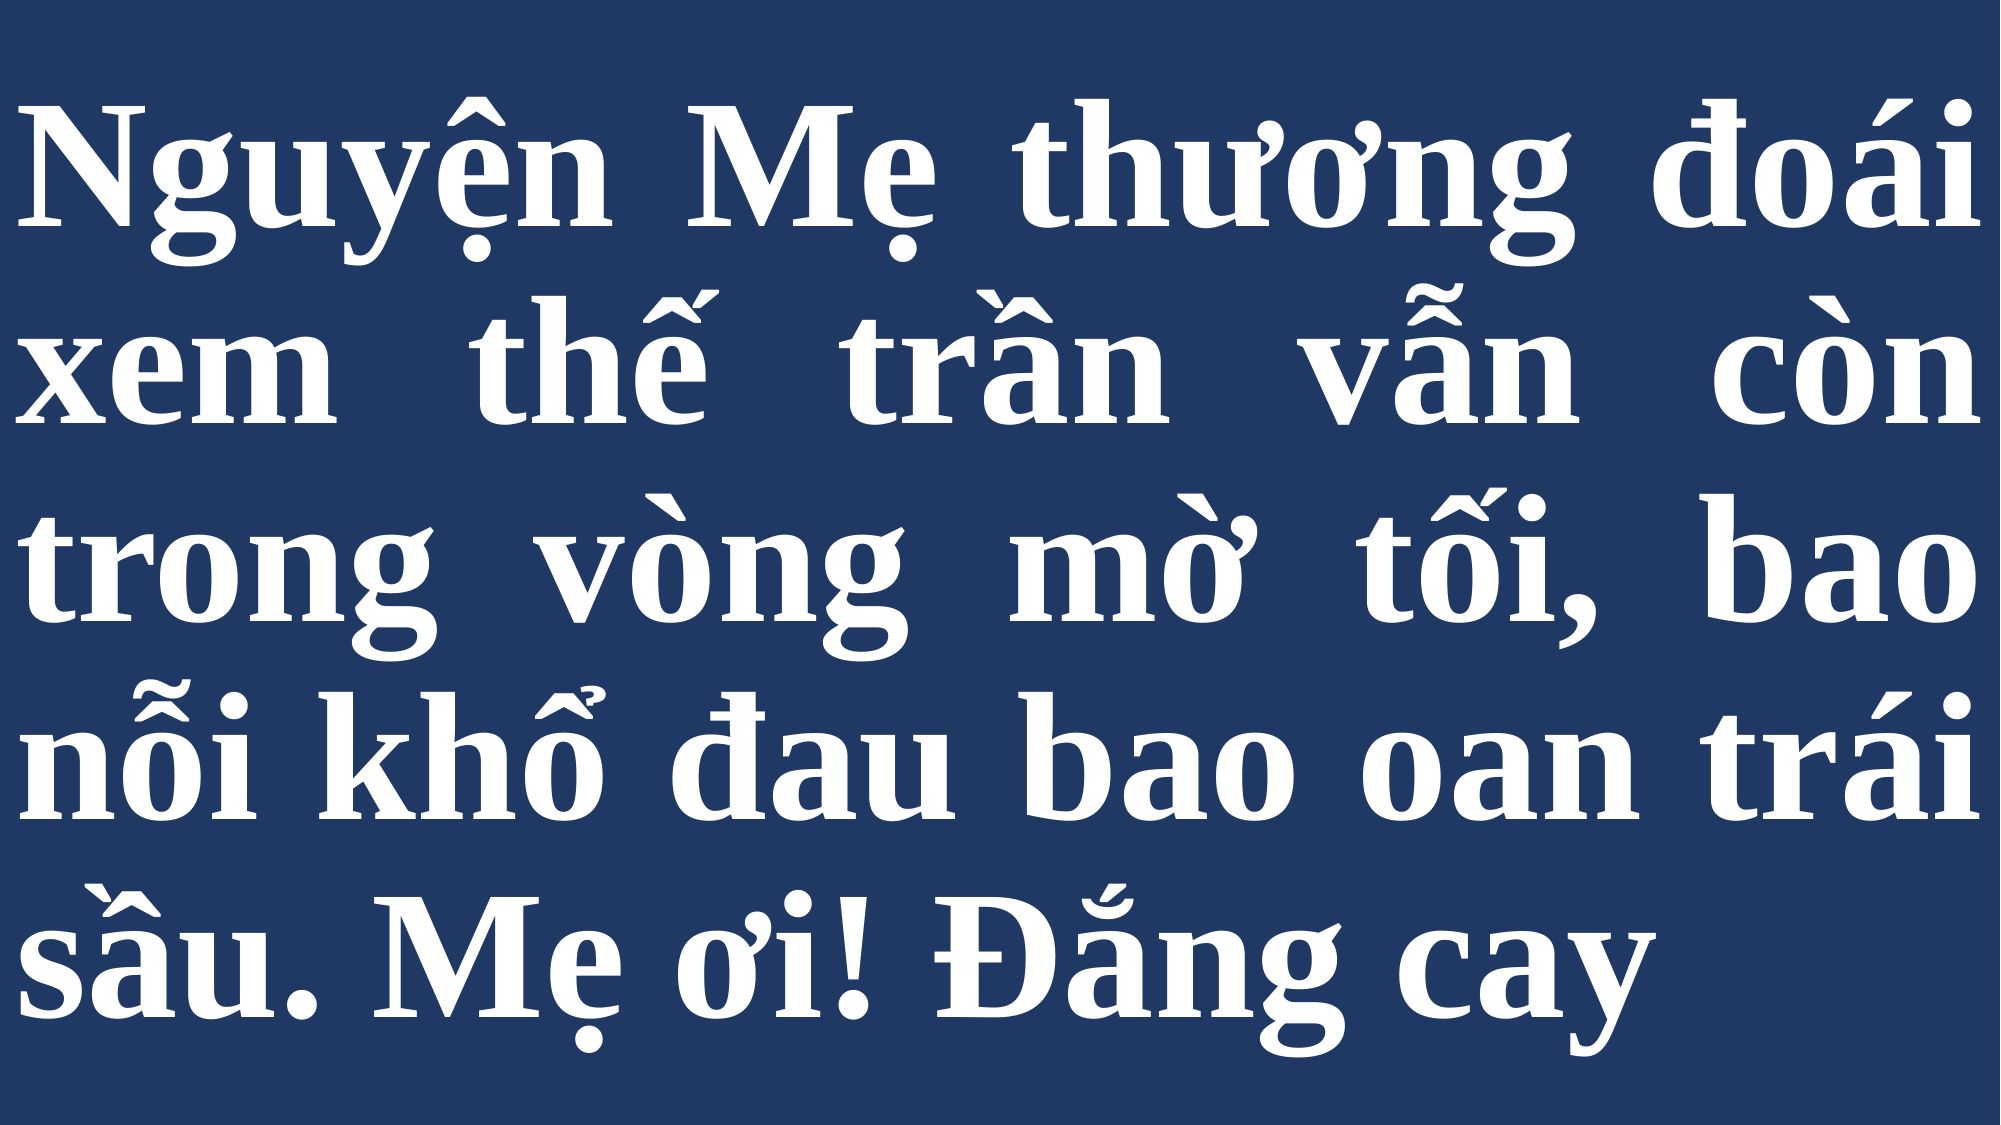

# Nguyện Mẹ thương đoái xem thế trần vẫn còn trong vòng mờ tối, bao nỗi khổ đau bao oan trái sầu. Mẹ ơi! Đắng cay